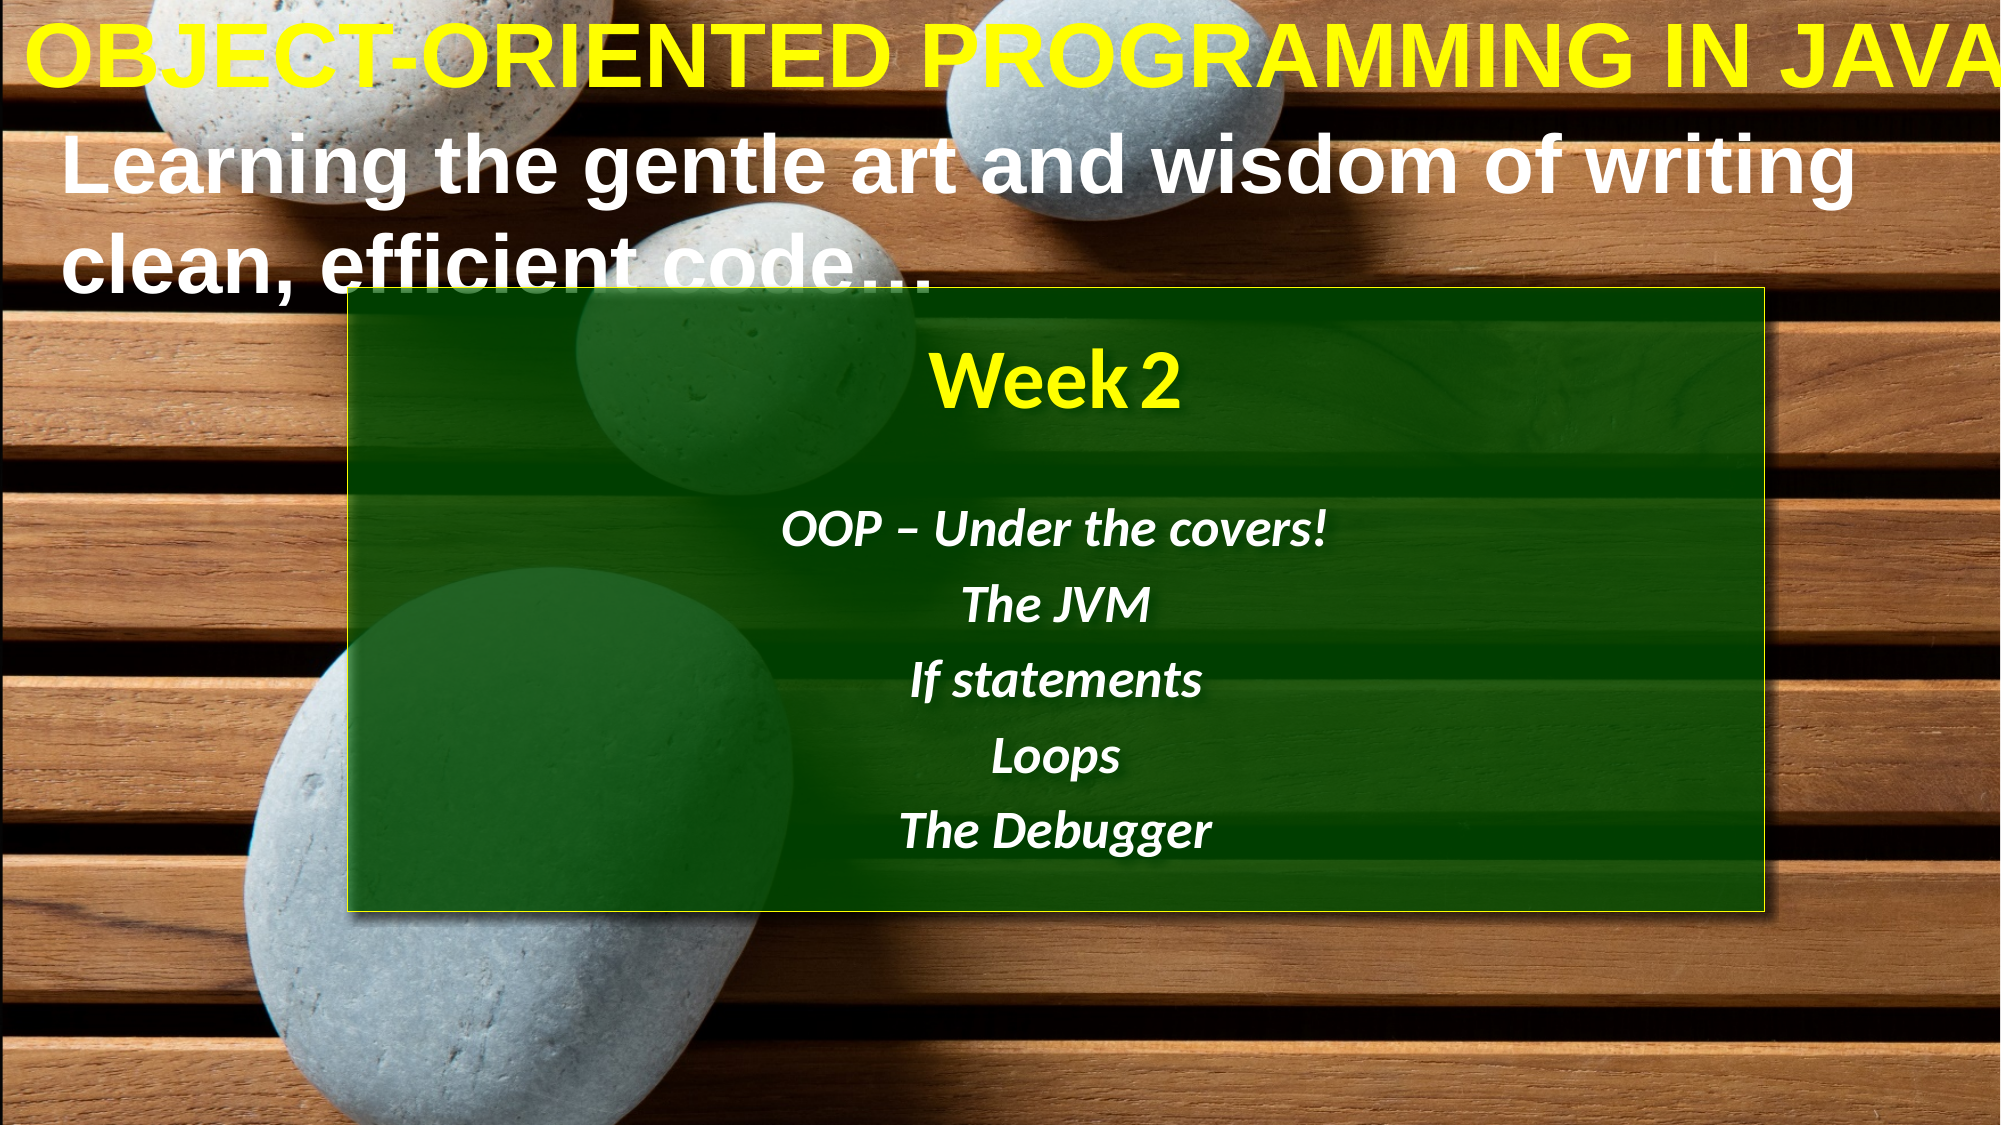

Week 2

OOP – Under the covers!
The JVM
If statements
Loops
The Debugger